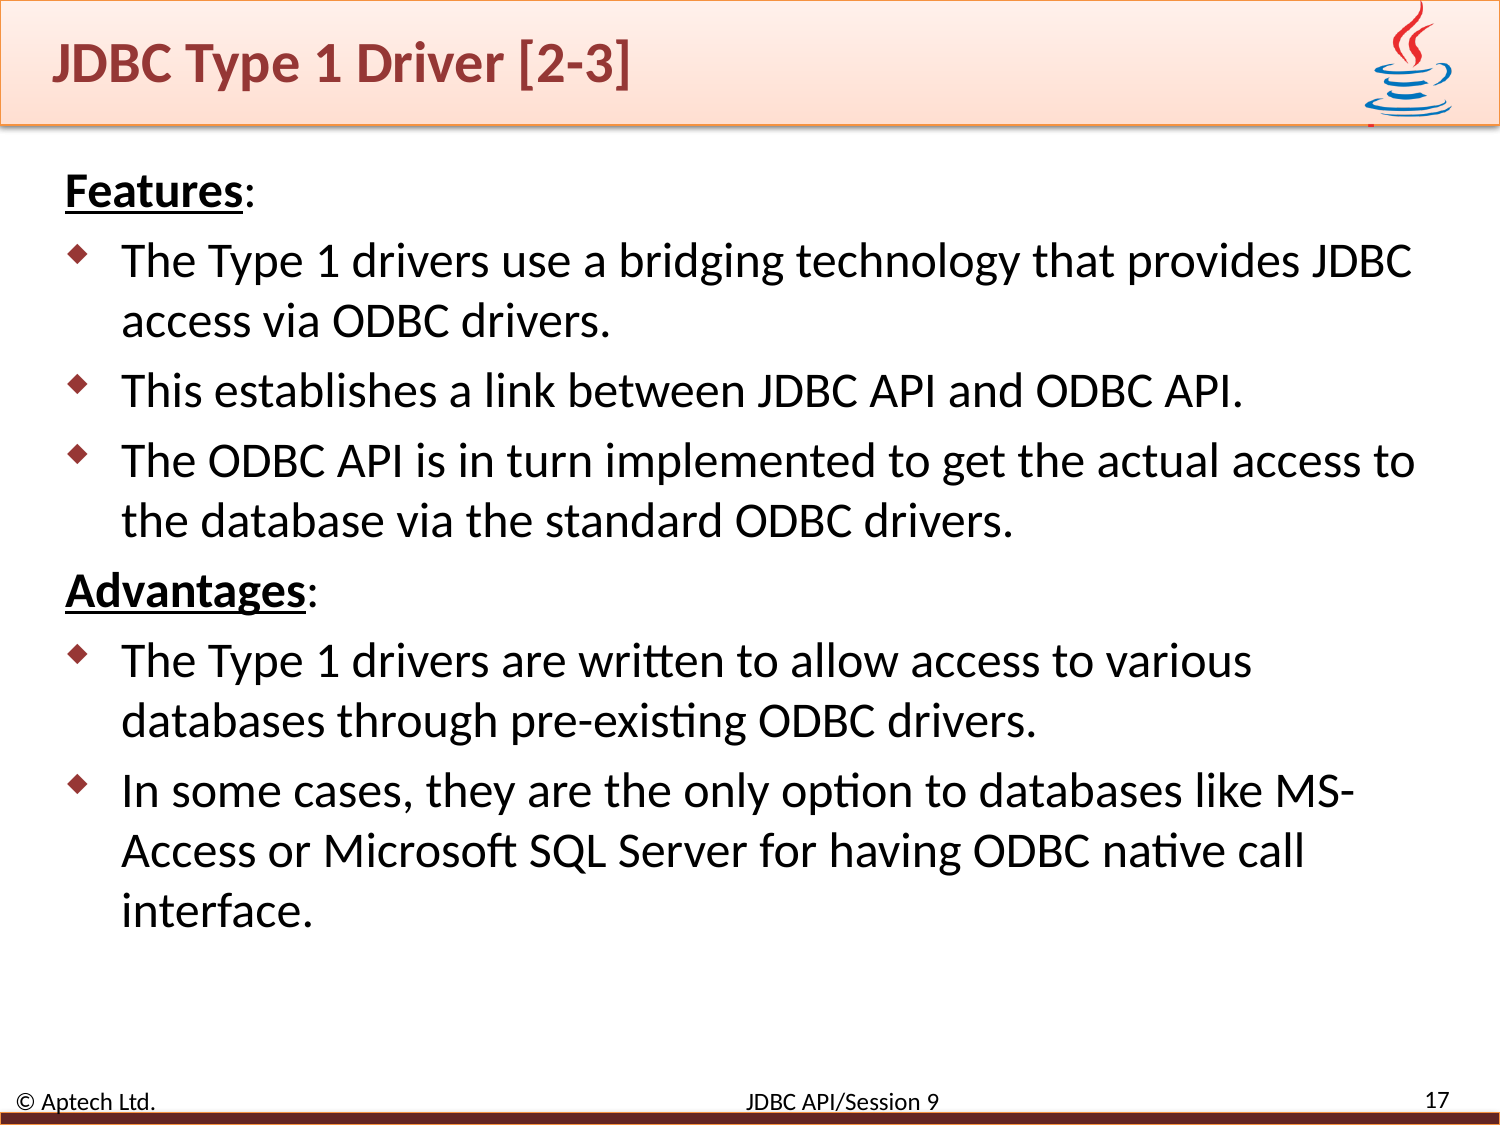

# JDBC Type 1 Driver [2-3]
Features:
The Type 1 drivers use a bridging technology that provides JDBC access via ODBC drivers.
This establishes a link between JDBC API and ODBC API.
The ODBC API is in turn implemented to get the actual access to the database via the standard ODBC drivers.
Advantages:
The Type 1 drivers are written to allow access to various databases through pre-existing ODBC drivers.
In some cases, they are the only option to databases like MS-Access or Microsoft SQL Server for having ODBC native call interface.
17
© Aptech Ltd.                                                                                                       JDBC API/Session 9